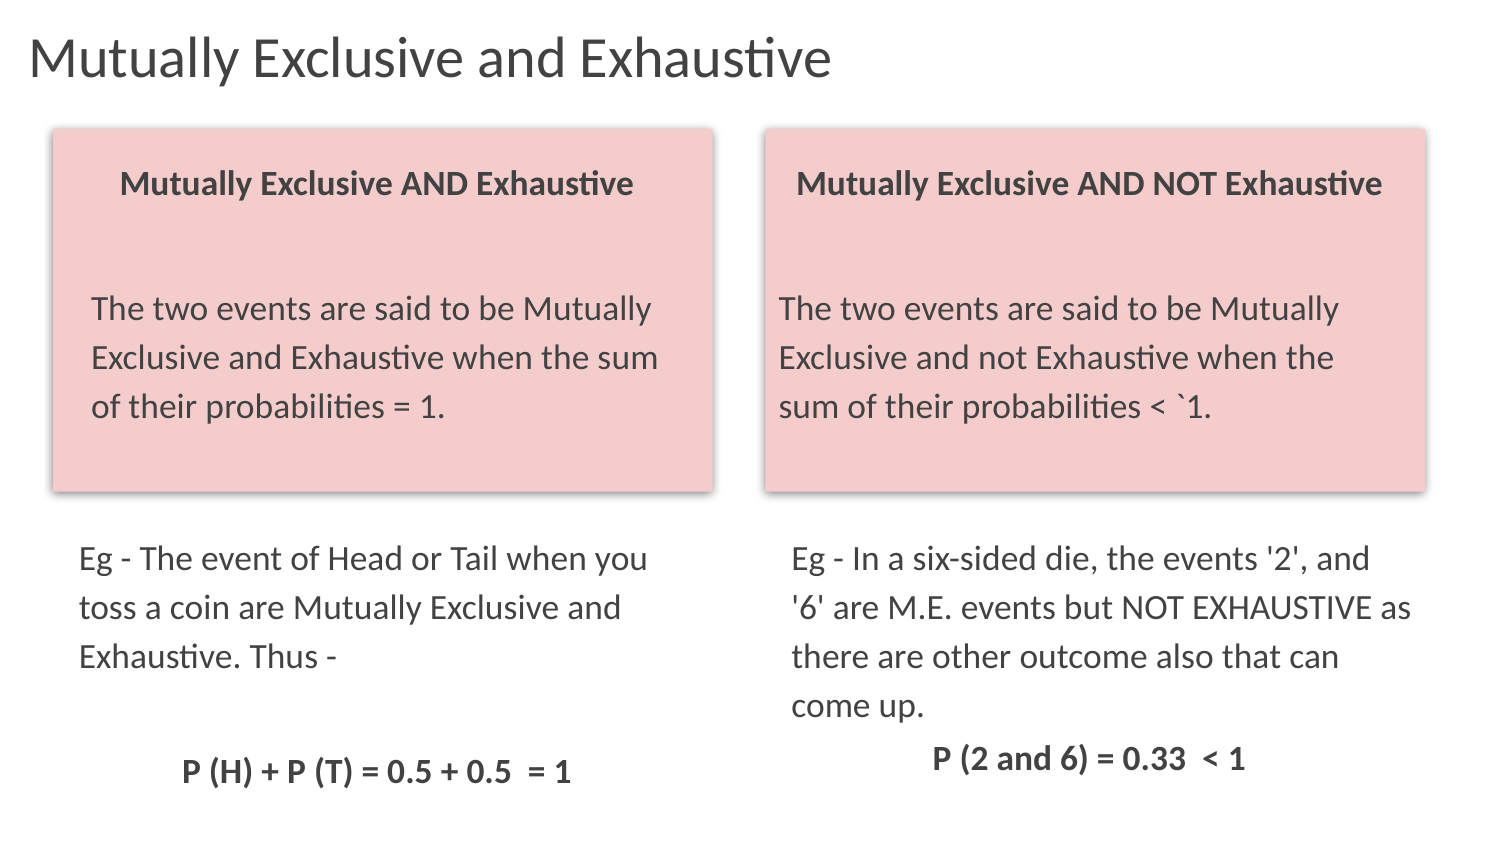

# Mutually Exclusive and Exhaustive

Mutually Exclusive AND Exhaustive

Mutually Exclusive AND NOT Exhaustive

The two events are said to be Mutually Exclusive and Exhaustive when the sum of their probabilities = 1.

The two events are said to be Mutually Exclusive and not Exhaustive when the sum of their probabilities < `1.
Eg - The event of Head or Tail when you toss a coin are Mutually Exclusive and Exhaustive. Thus -

Eg - In a six-sided die, the events '2', and '6' are M.E. events but NOT EXHAUSTIVE as there are other outcome also that can come up.

P (2 and 6) = 0.33  < 1

P (H) + P (T) = 0.5 + 0.5  = 1